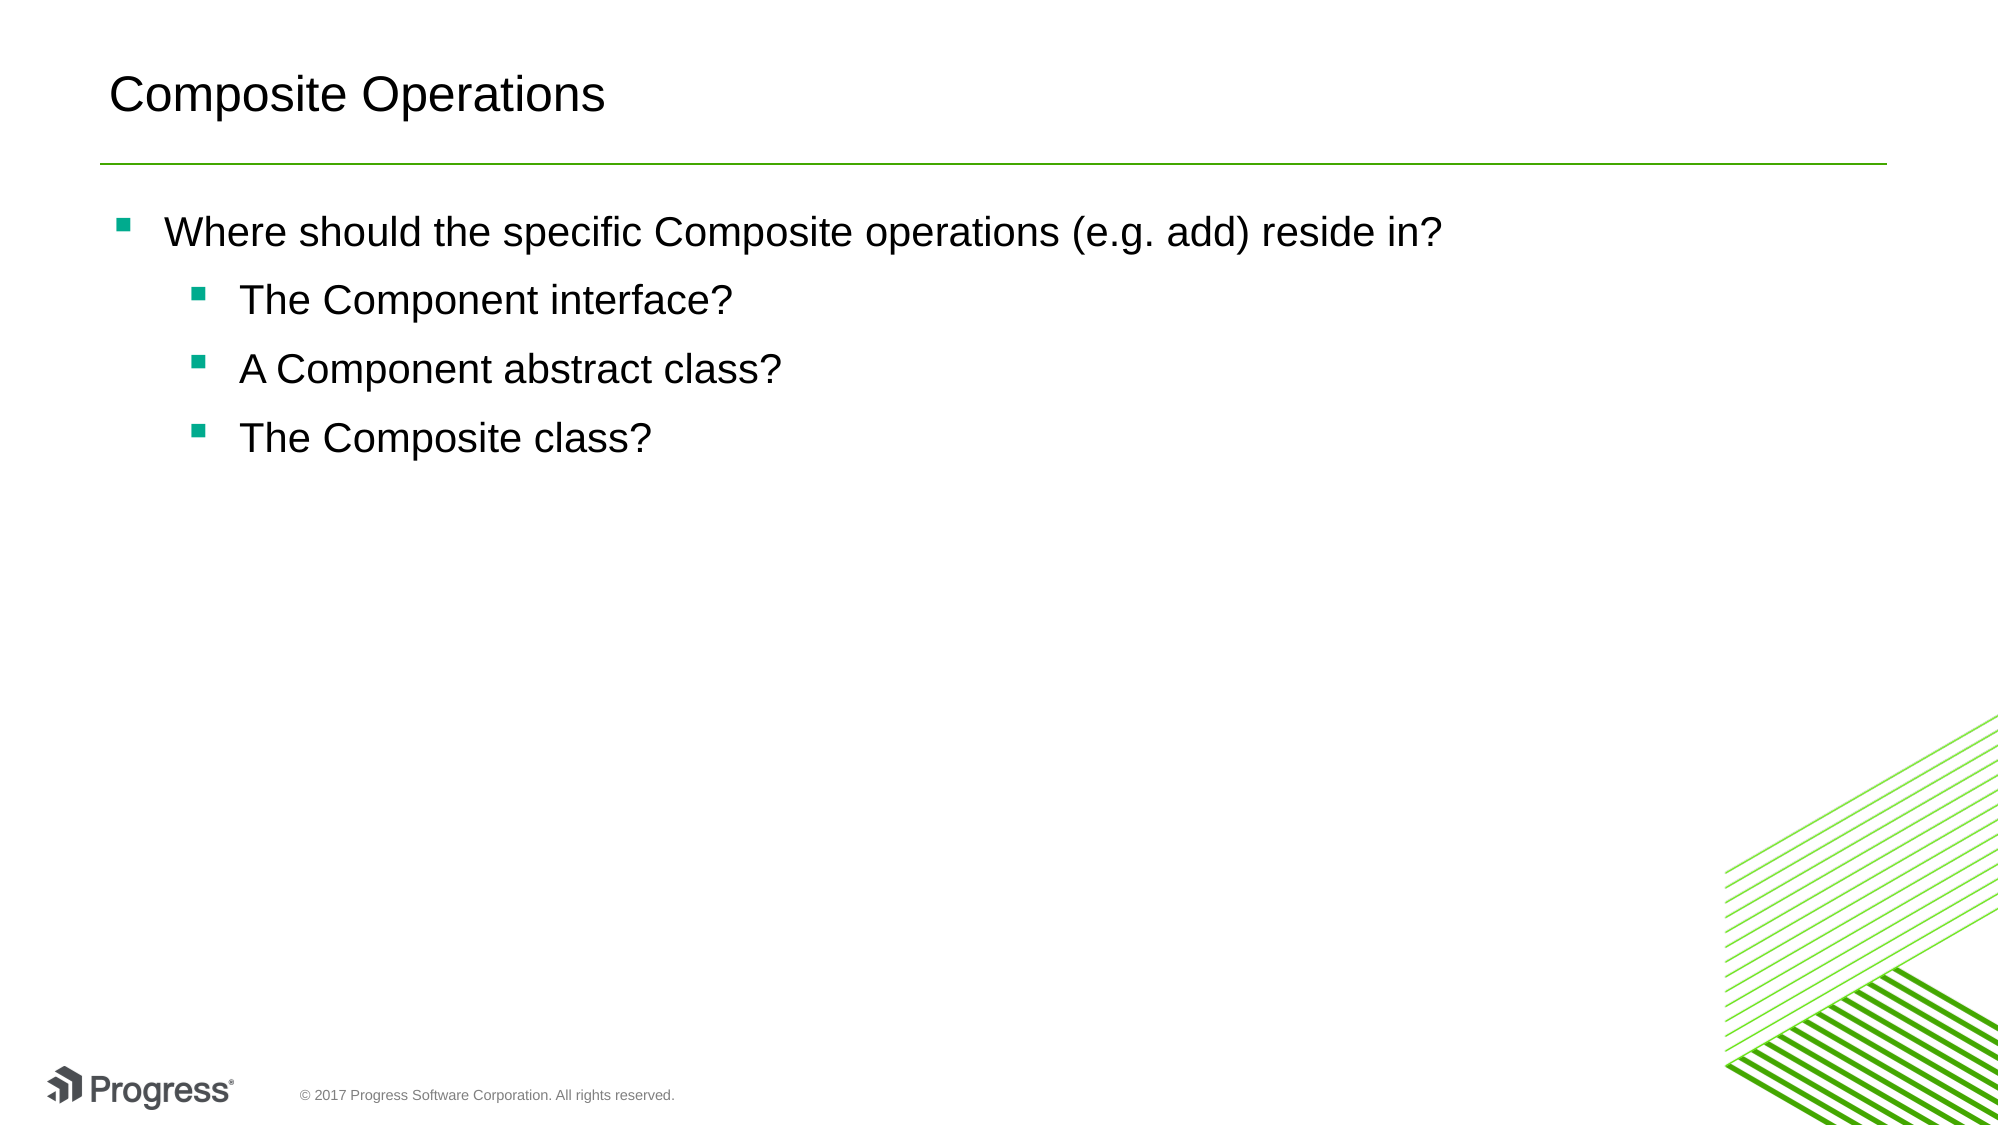

# Composite Operations
Where should the specific Composite operations (e.g. add) reside in?
The Component interface?
A Component abstract class?
The Composite class?
36